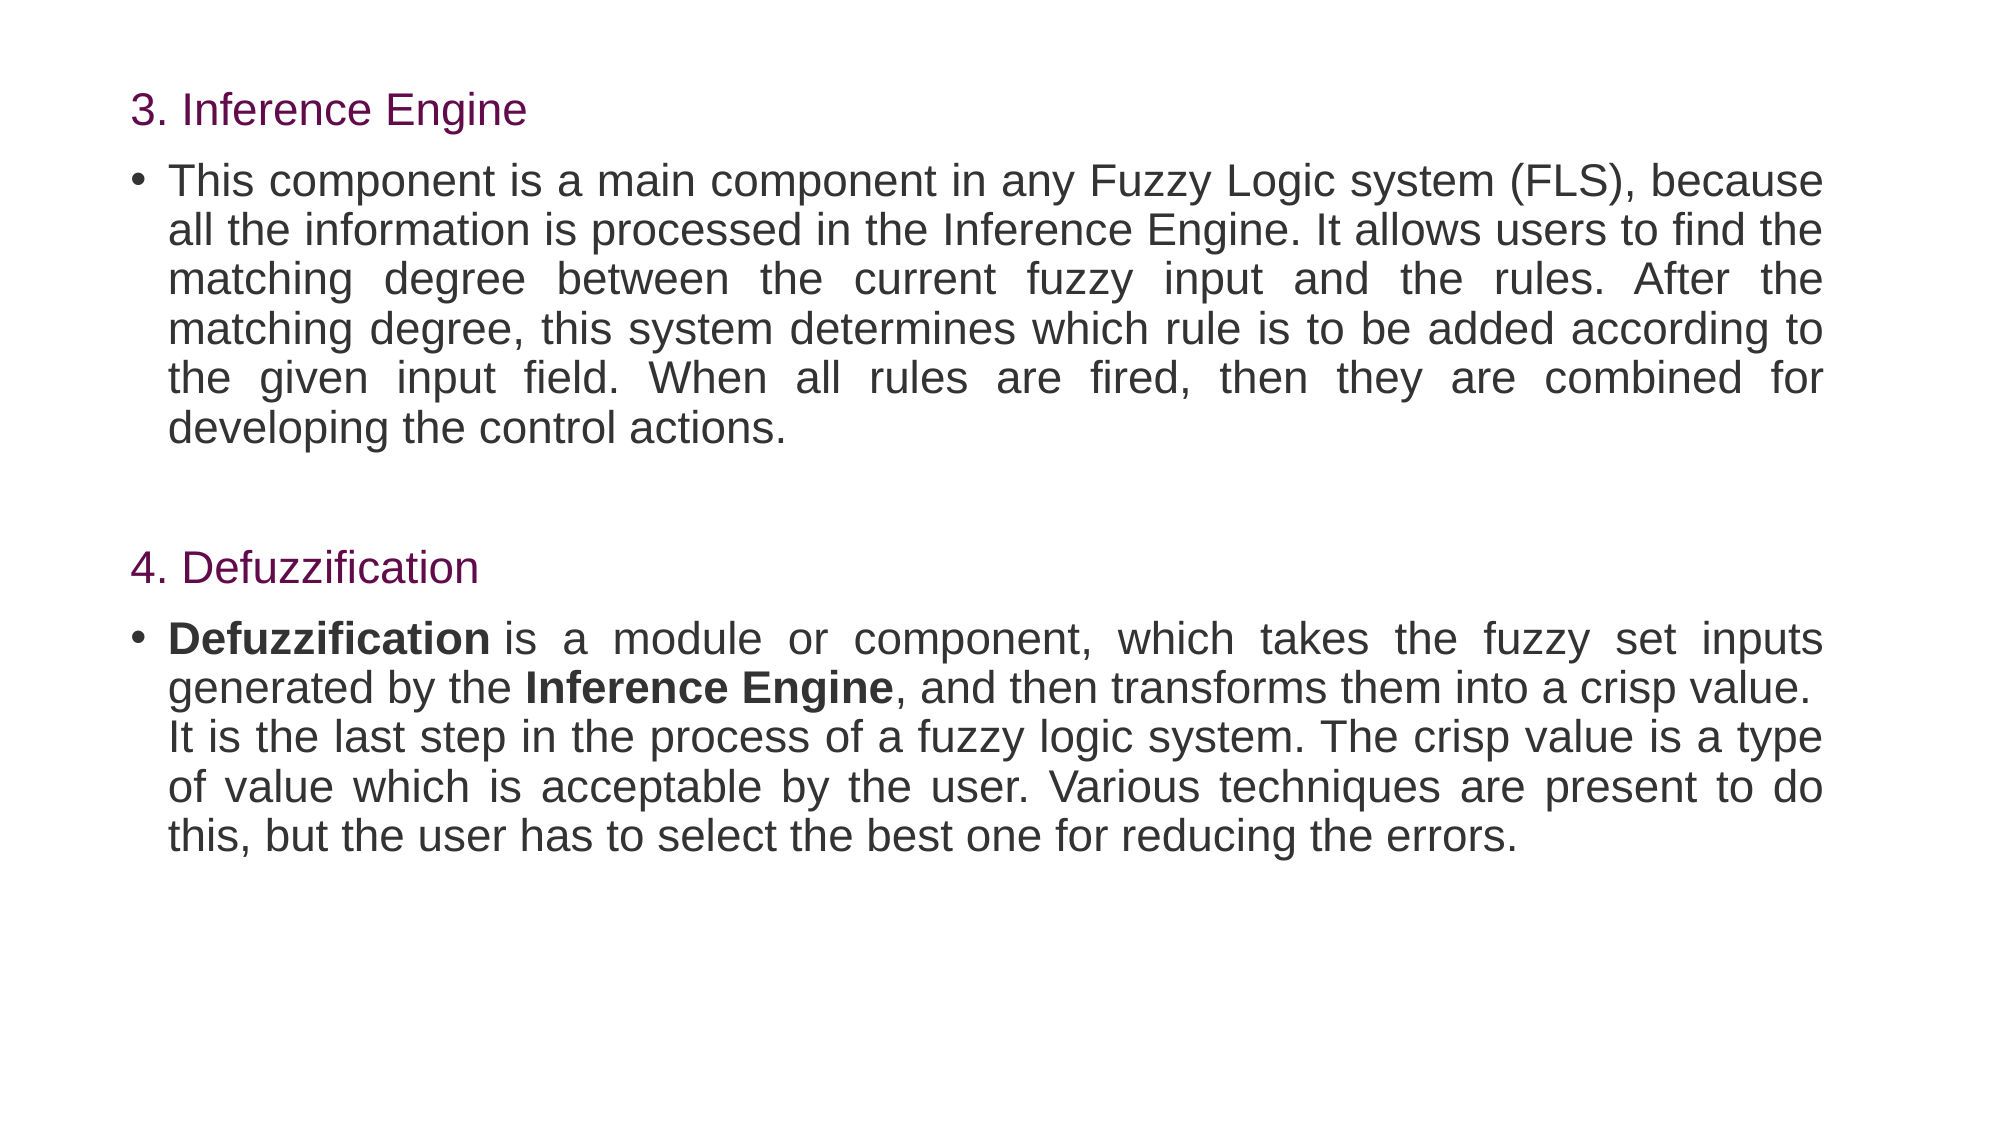

3. Inference Engine
This component is a main component in any Fuzzy Logic system (FLS), because all the information is processed in the Inference Engine. It allows users to find the matching degree between the current fuzzy input and the rules. After the matching degree, this system determines which rule is to be added according to the given input field. When all rules are fired, then they are combined for developing the control actions.

4. Defuzzification
Defuzzification is a module or component, which takes the fuzzy set inputs generated by the Inference Engine, and then transforms them into a crisp value.  It is the last step in the process of a fuzzy logic system. The crisp value is a type of value which is acceptable by the user. Various techniques are present to do this, but the user has to select the best one for reducing the errors.